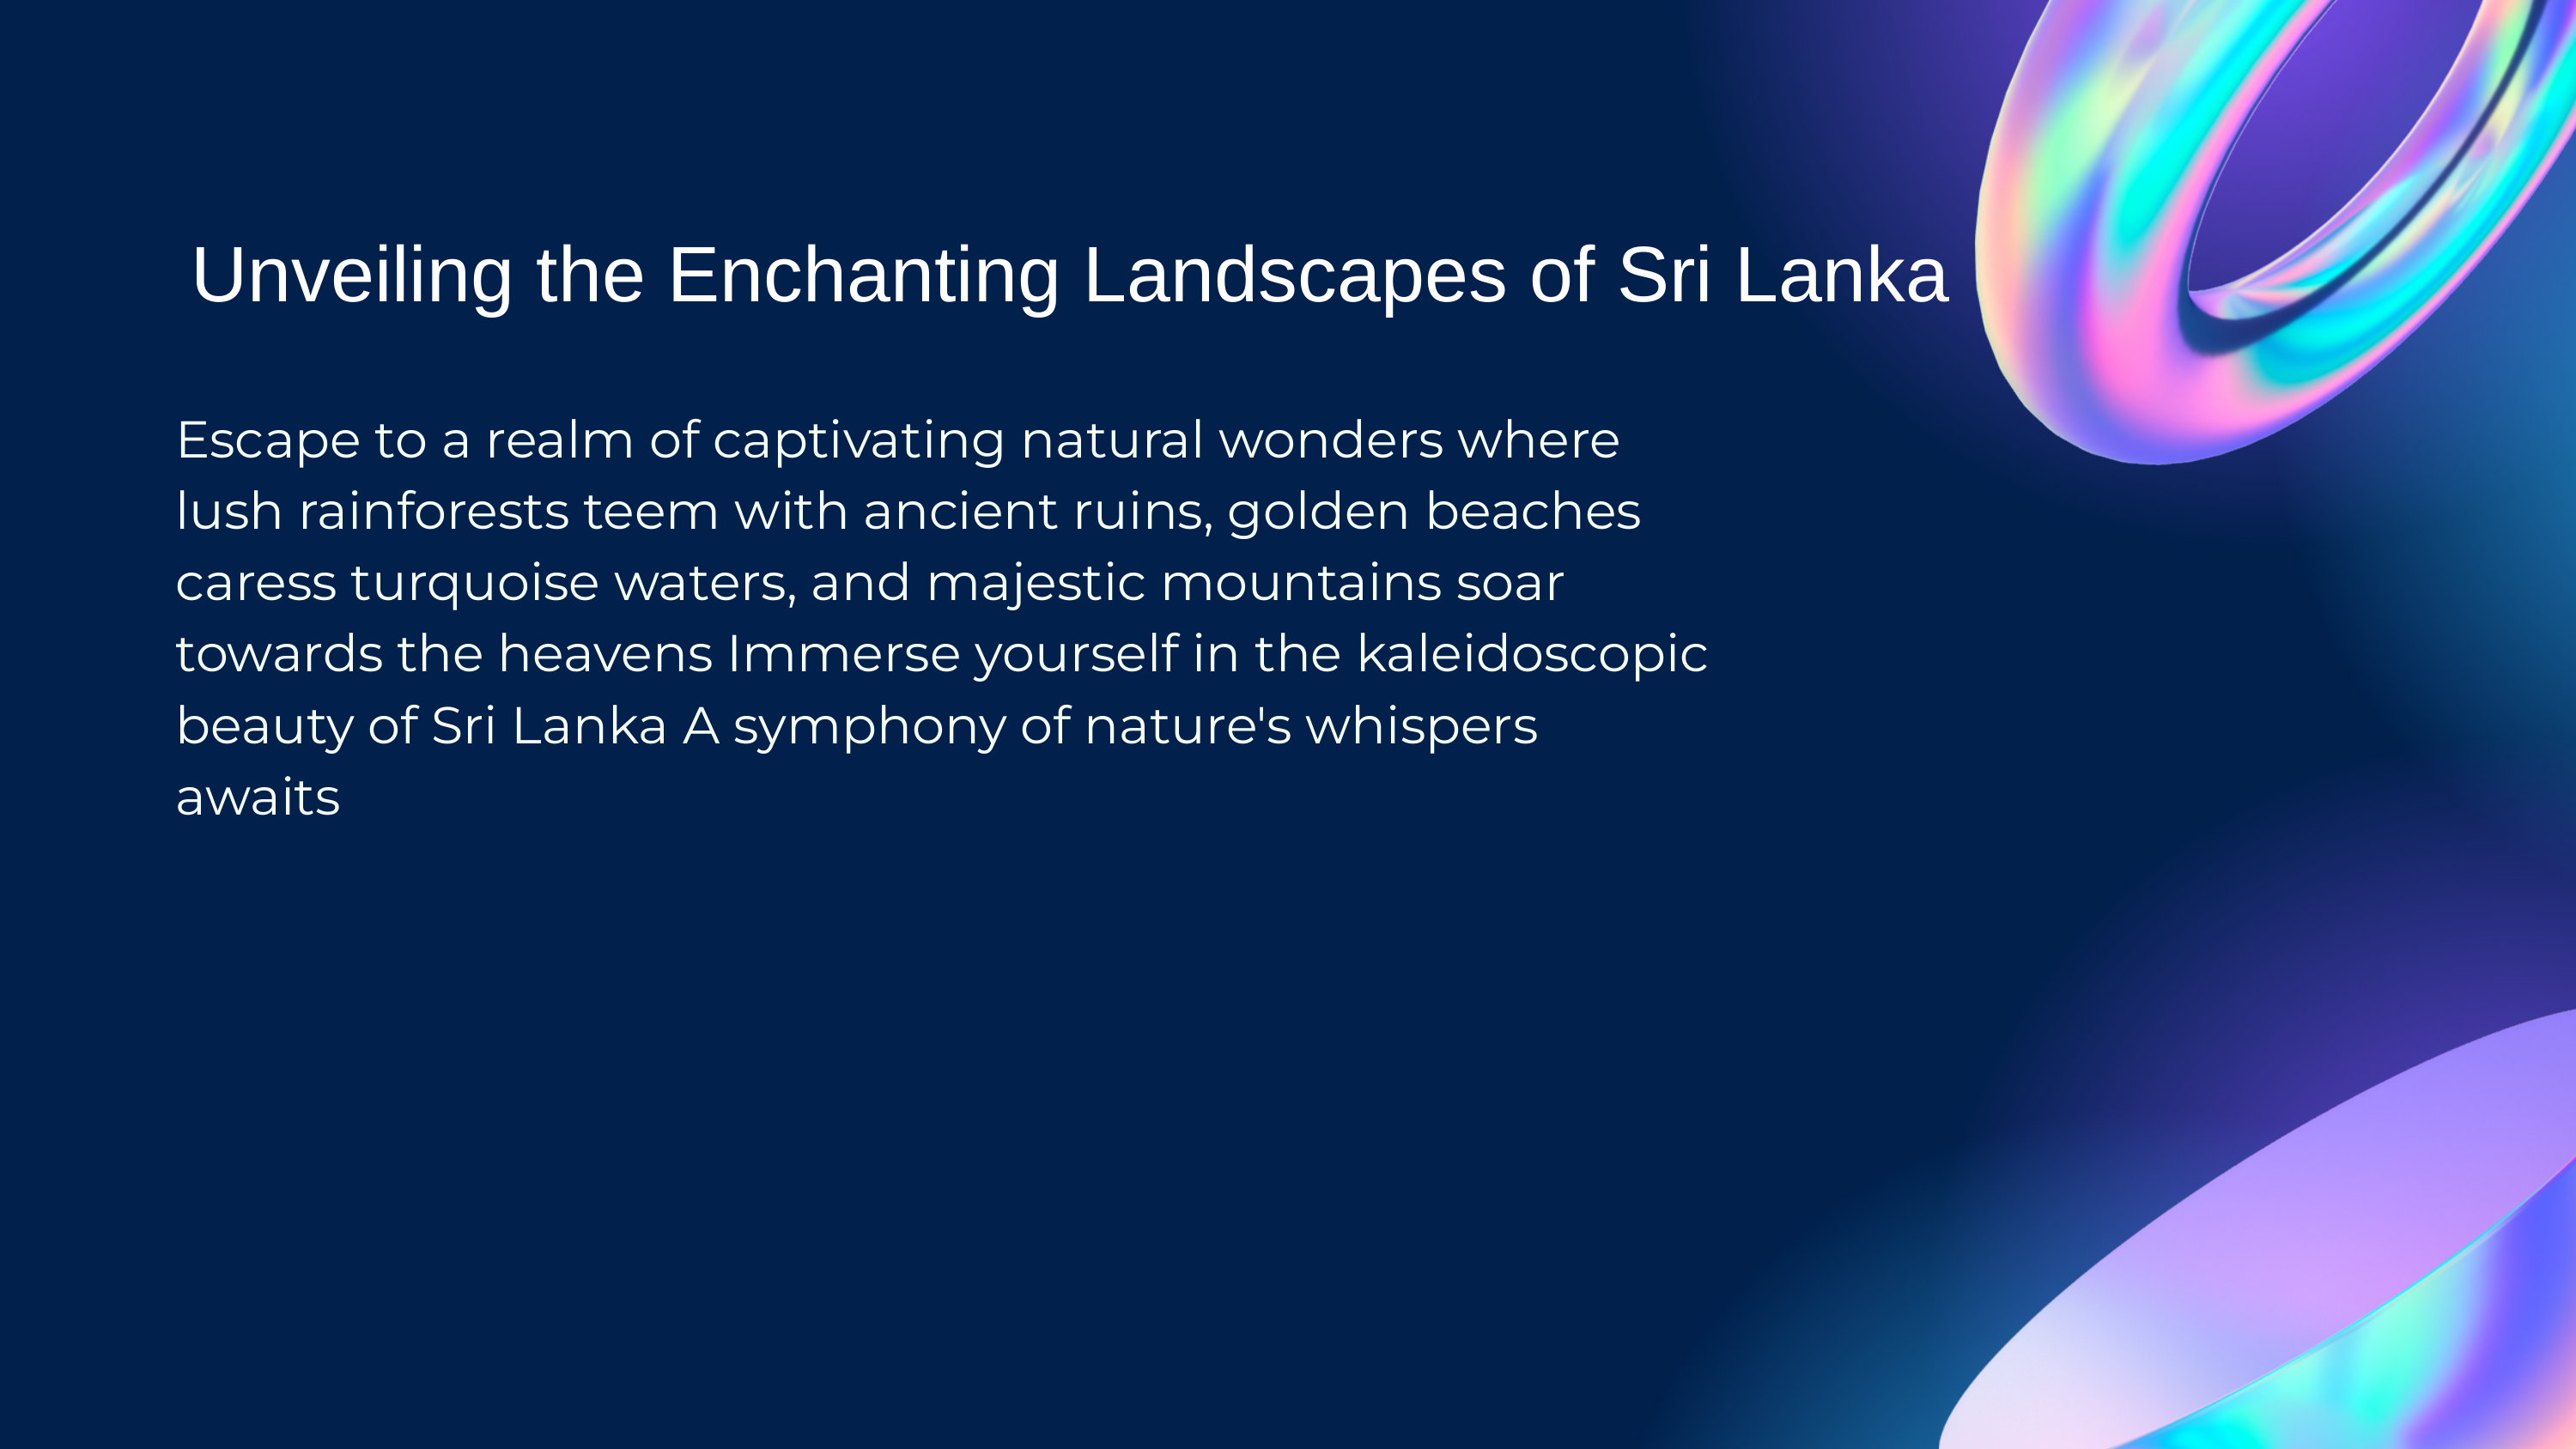

Unveiling the Enchanting Landscapes of Sri Lanka
Escape to a realm of captivating natural wonders where lush rainforests teem with ancient ruins, golden beaches caress turquoise waters, and majestic mountains soar towards the heavens Immerse yourself in the kaleidoscopic beauty of Sri Lanka A symphony of nature's whispers awaits